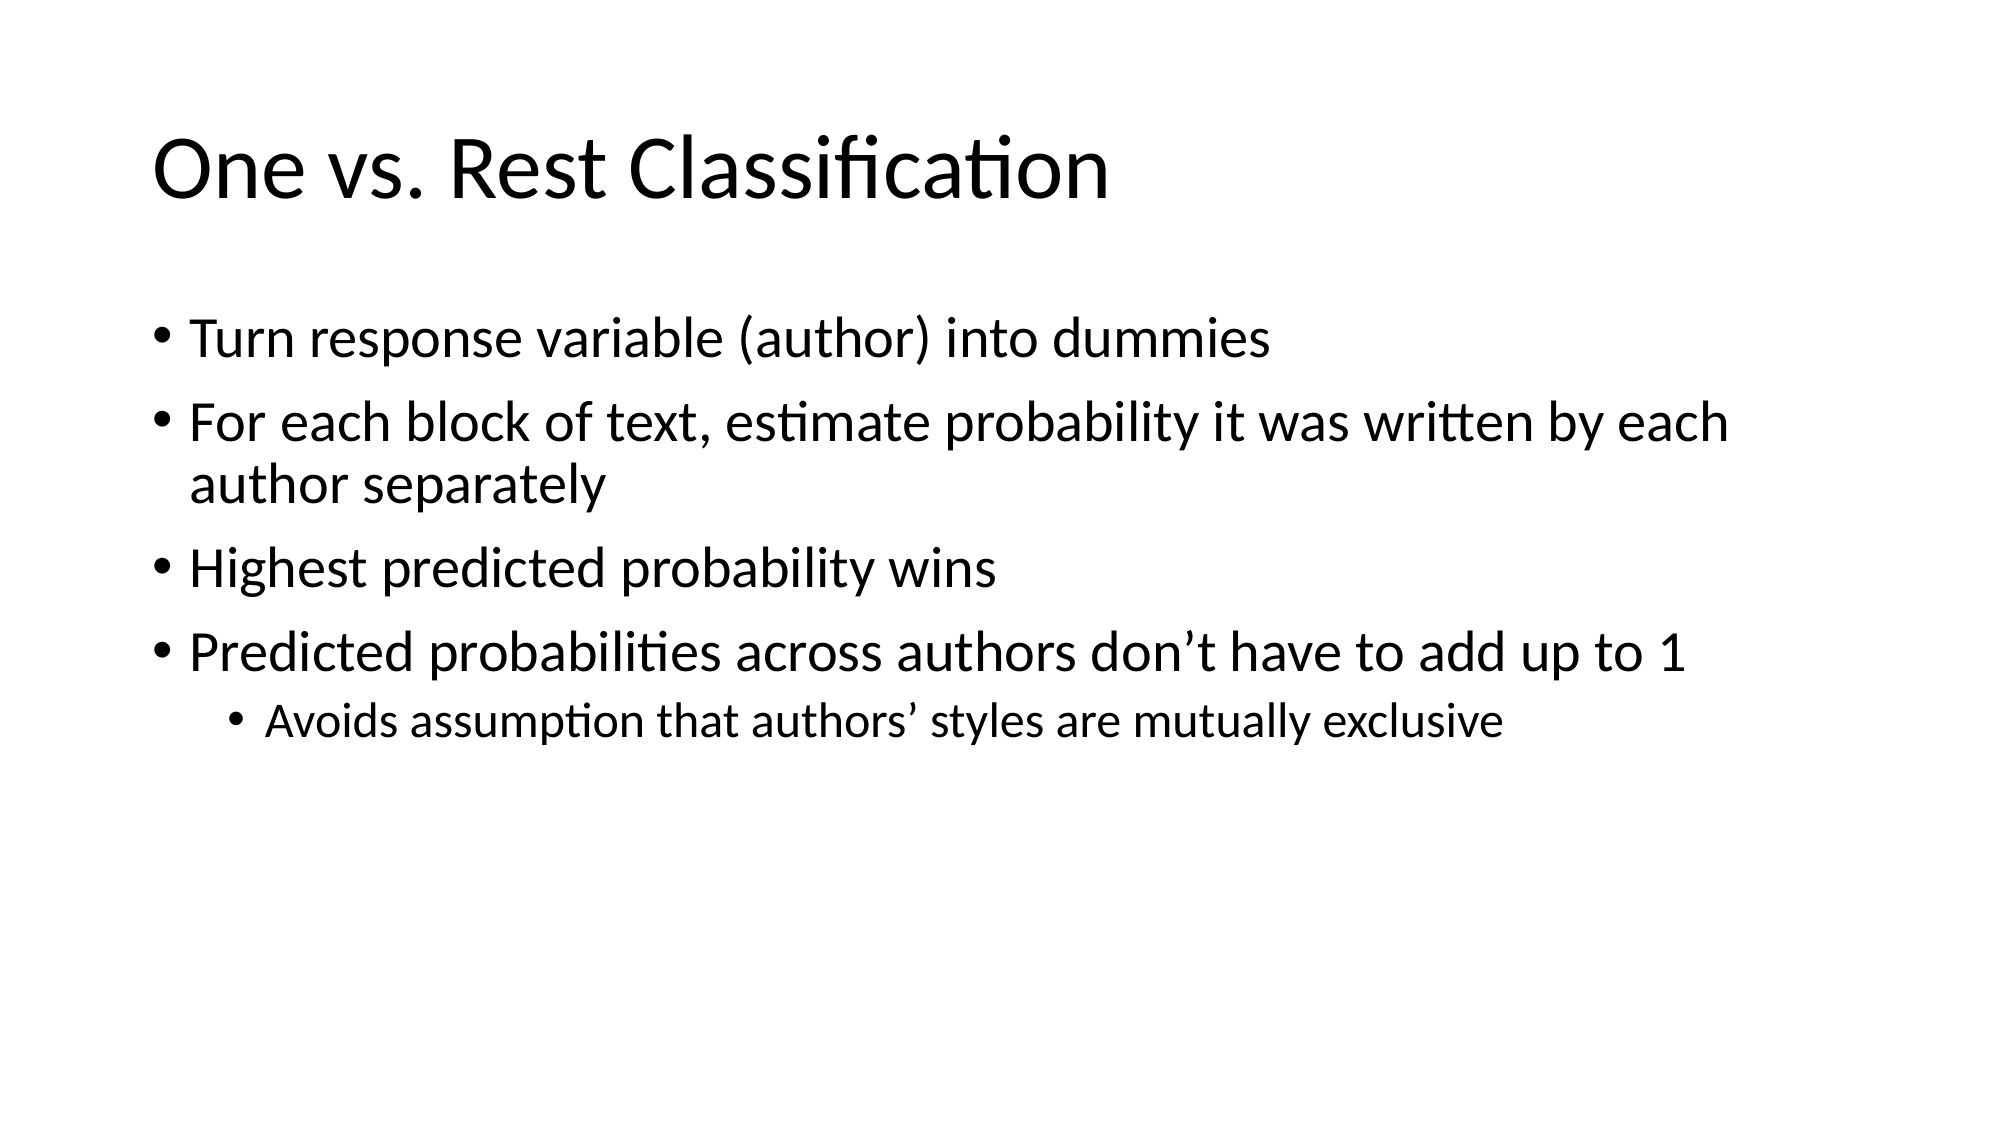

# One vs. Rest Classification
Turn response variable (author) into dummies
For each block of text, estimate probability it was written by each author separately
Highest predicted probability wins
Predicted probabilities across authors don’t have to add up to 1
Avoids assumption that authors’ styles are mutually exclusive